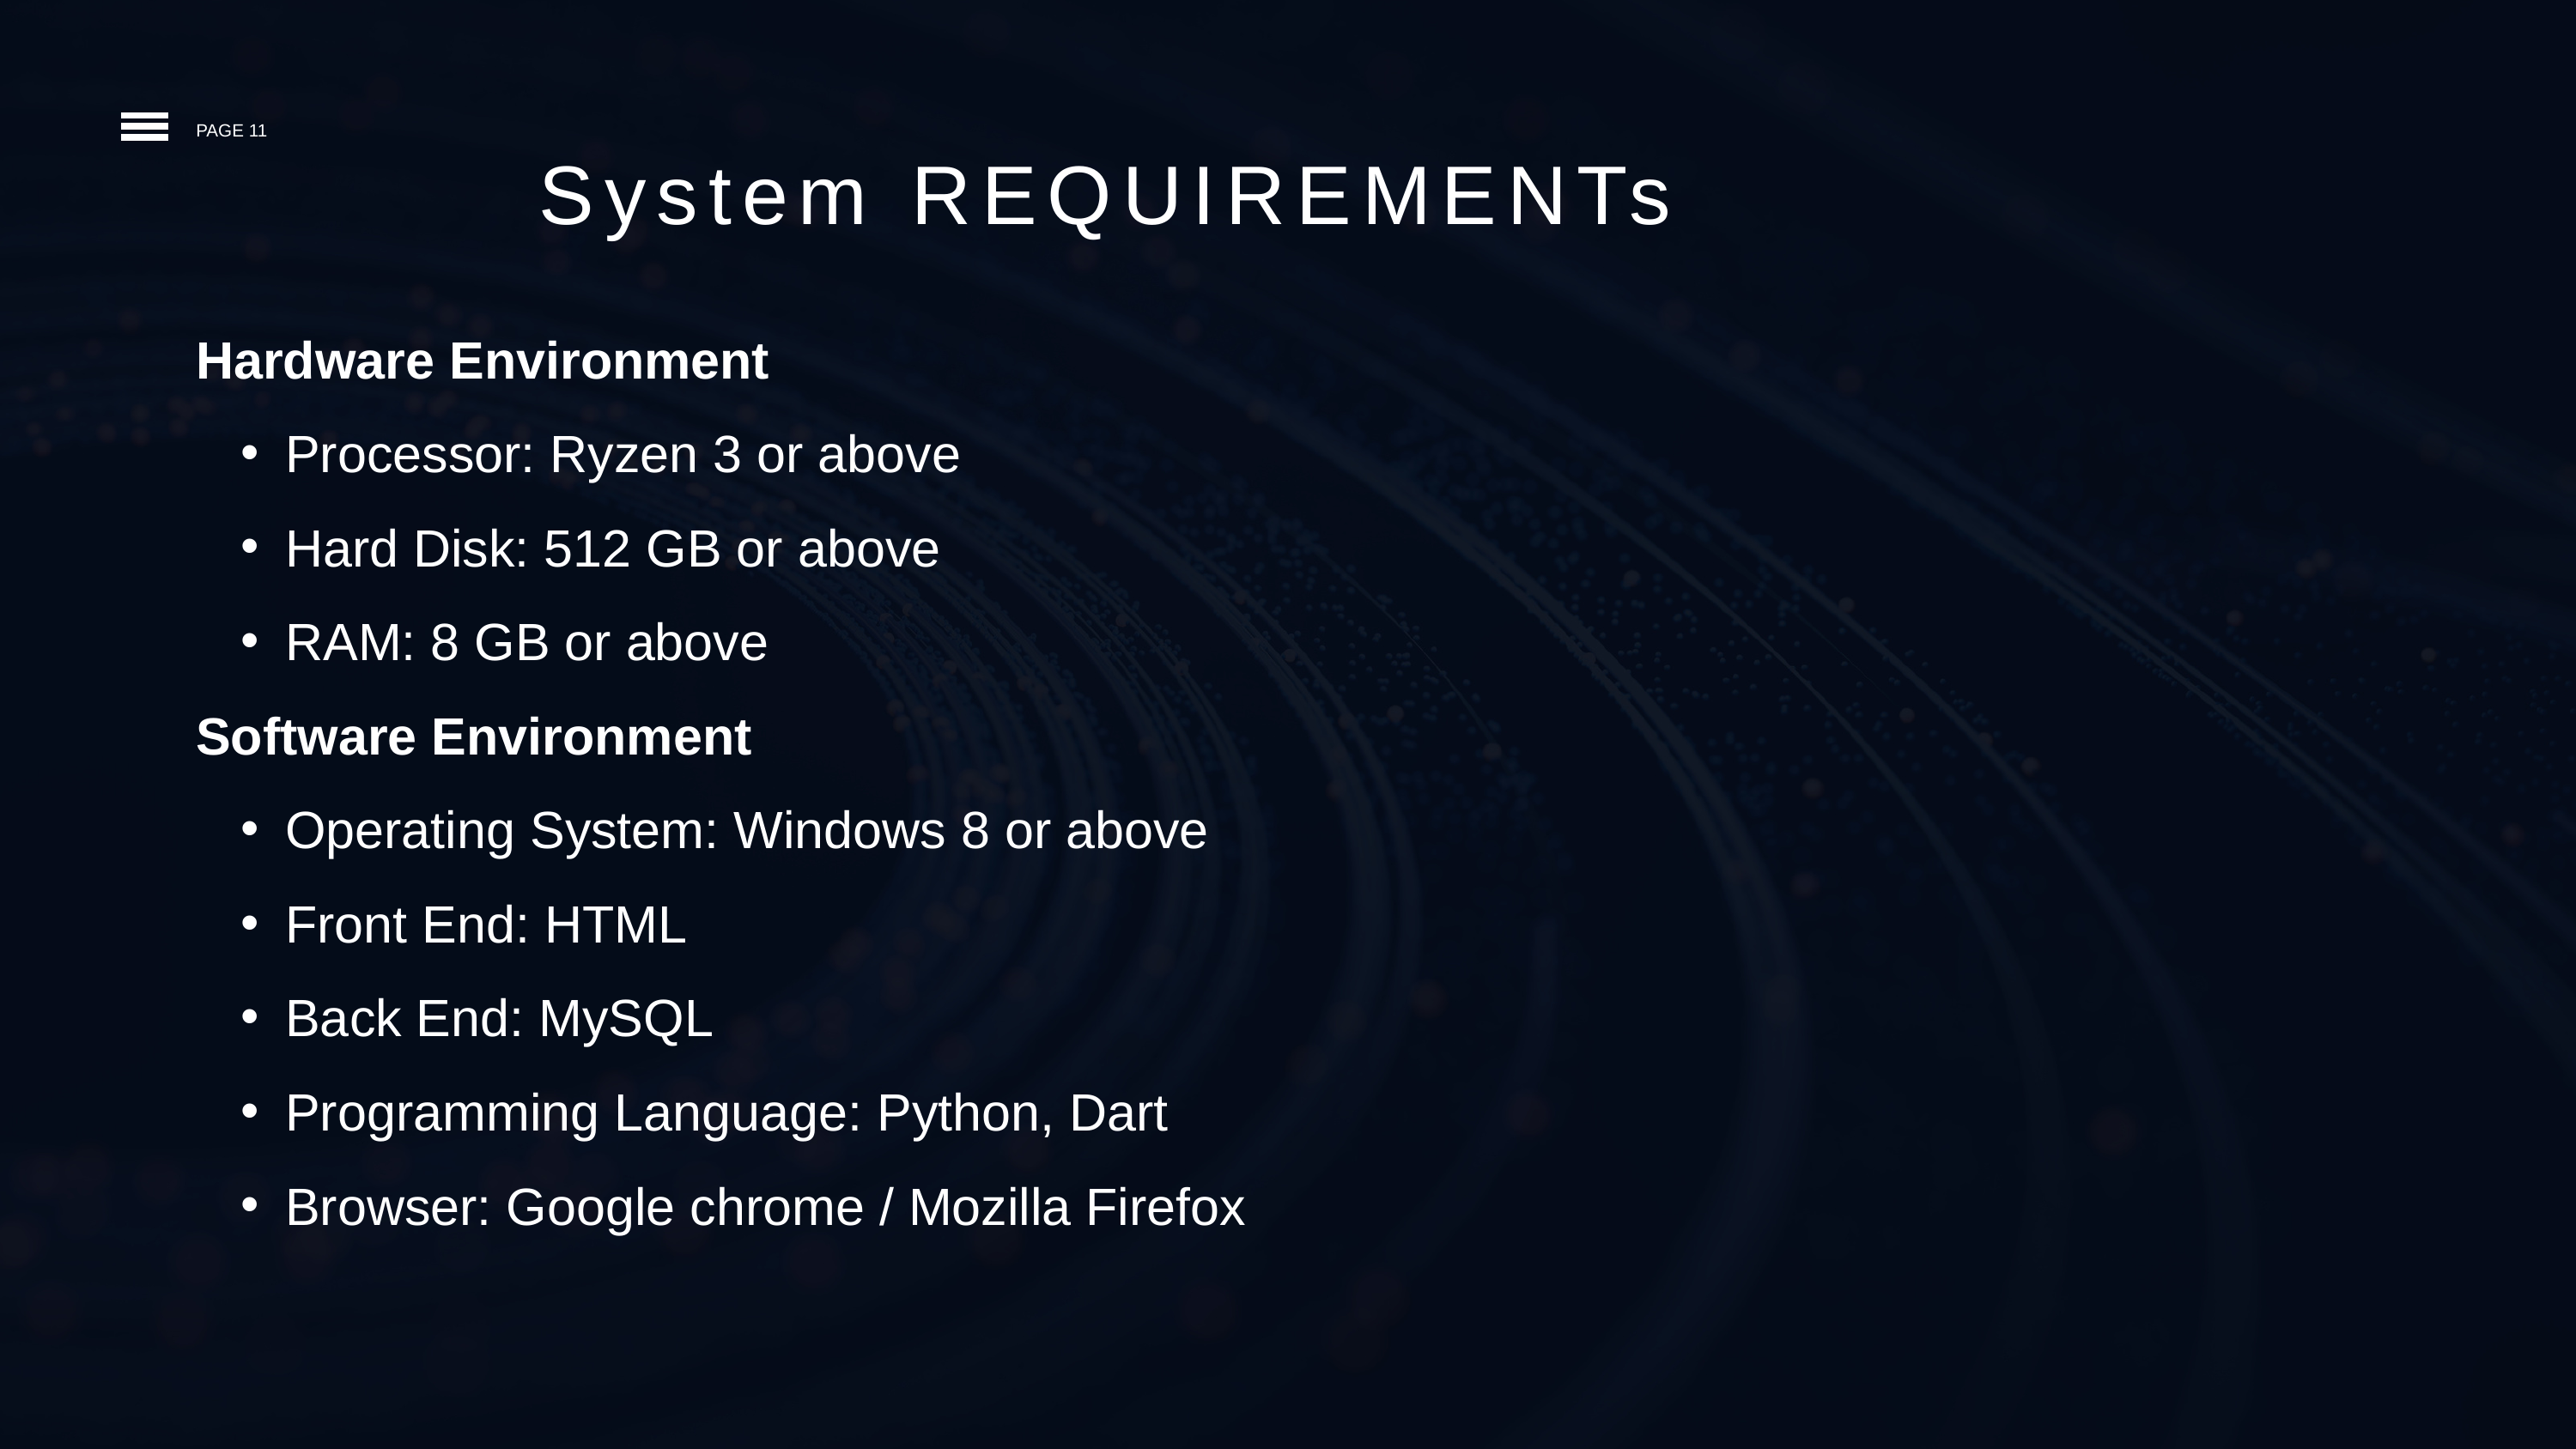

PAGE 11
System REQUIREMENTs
Hardware Environment
Processor: Ryzen 3 or above
Hard Disk: 512 GB or above
RAM: 8 GB or above
Software Environment
Operating System: Windows 8 or above
Front End: HTML
Back End: MySQL
Programming Language: Python, Dart
Browser: Google chrome / Mozilla Firefox